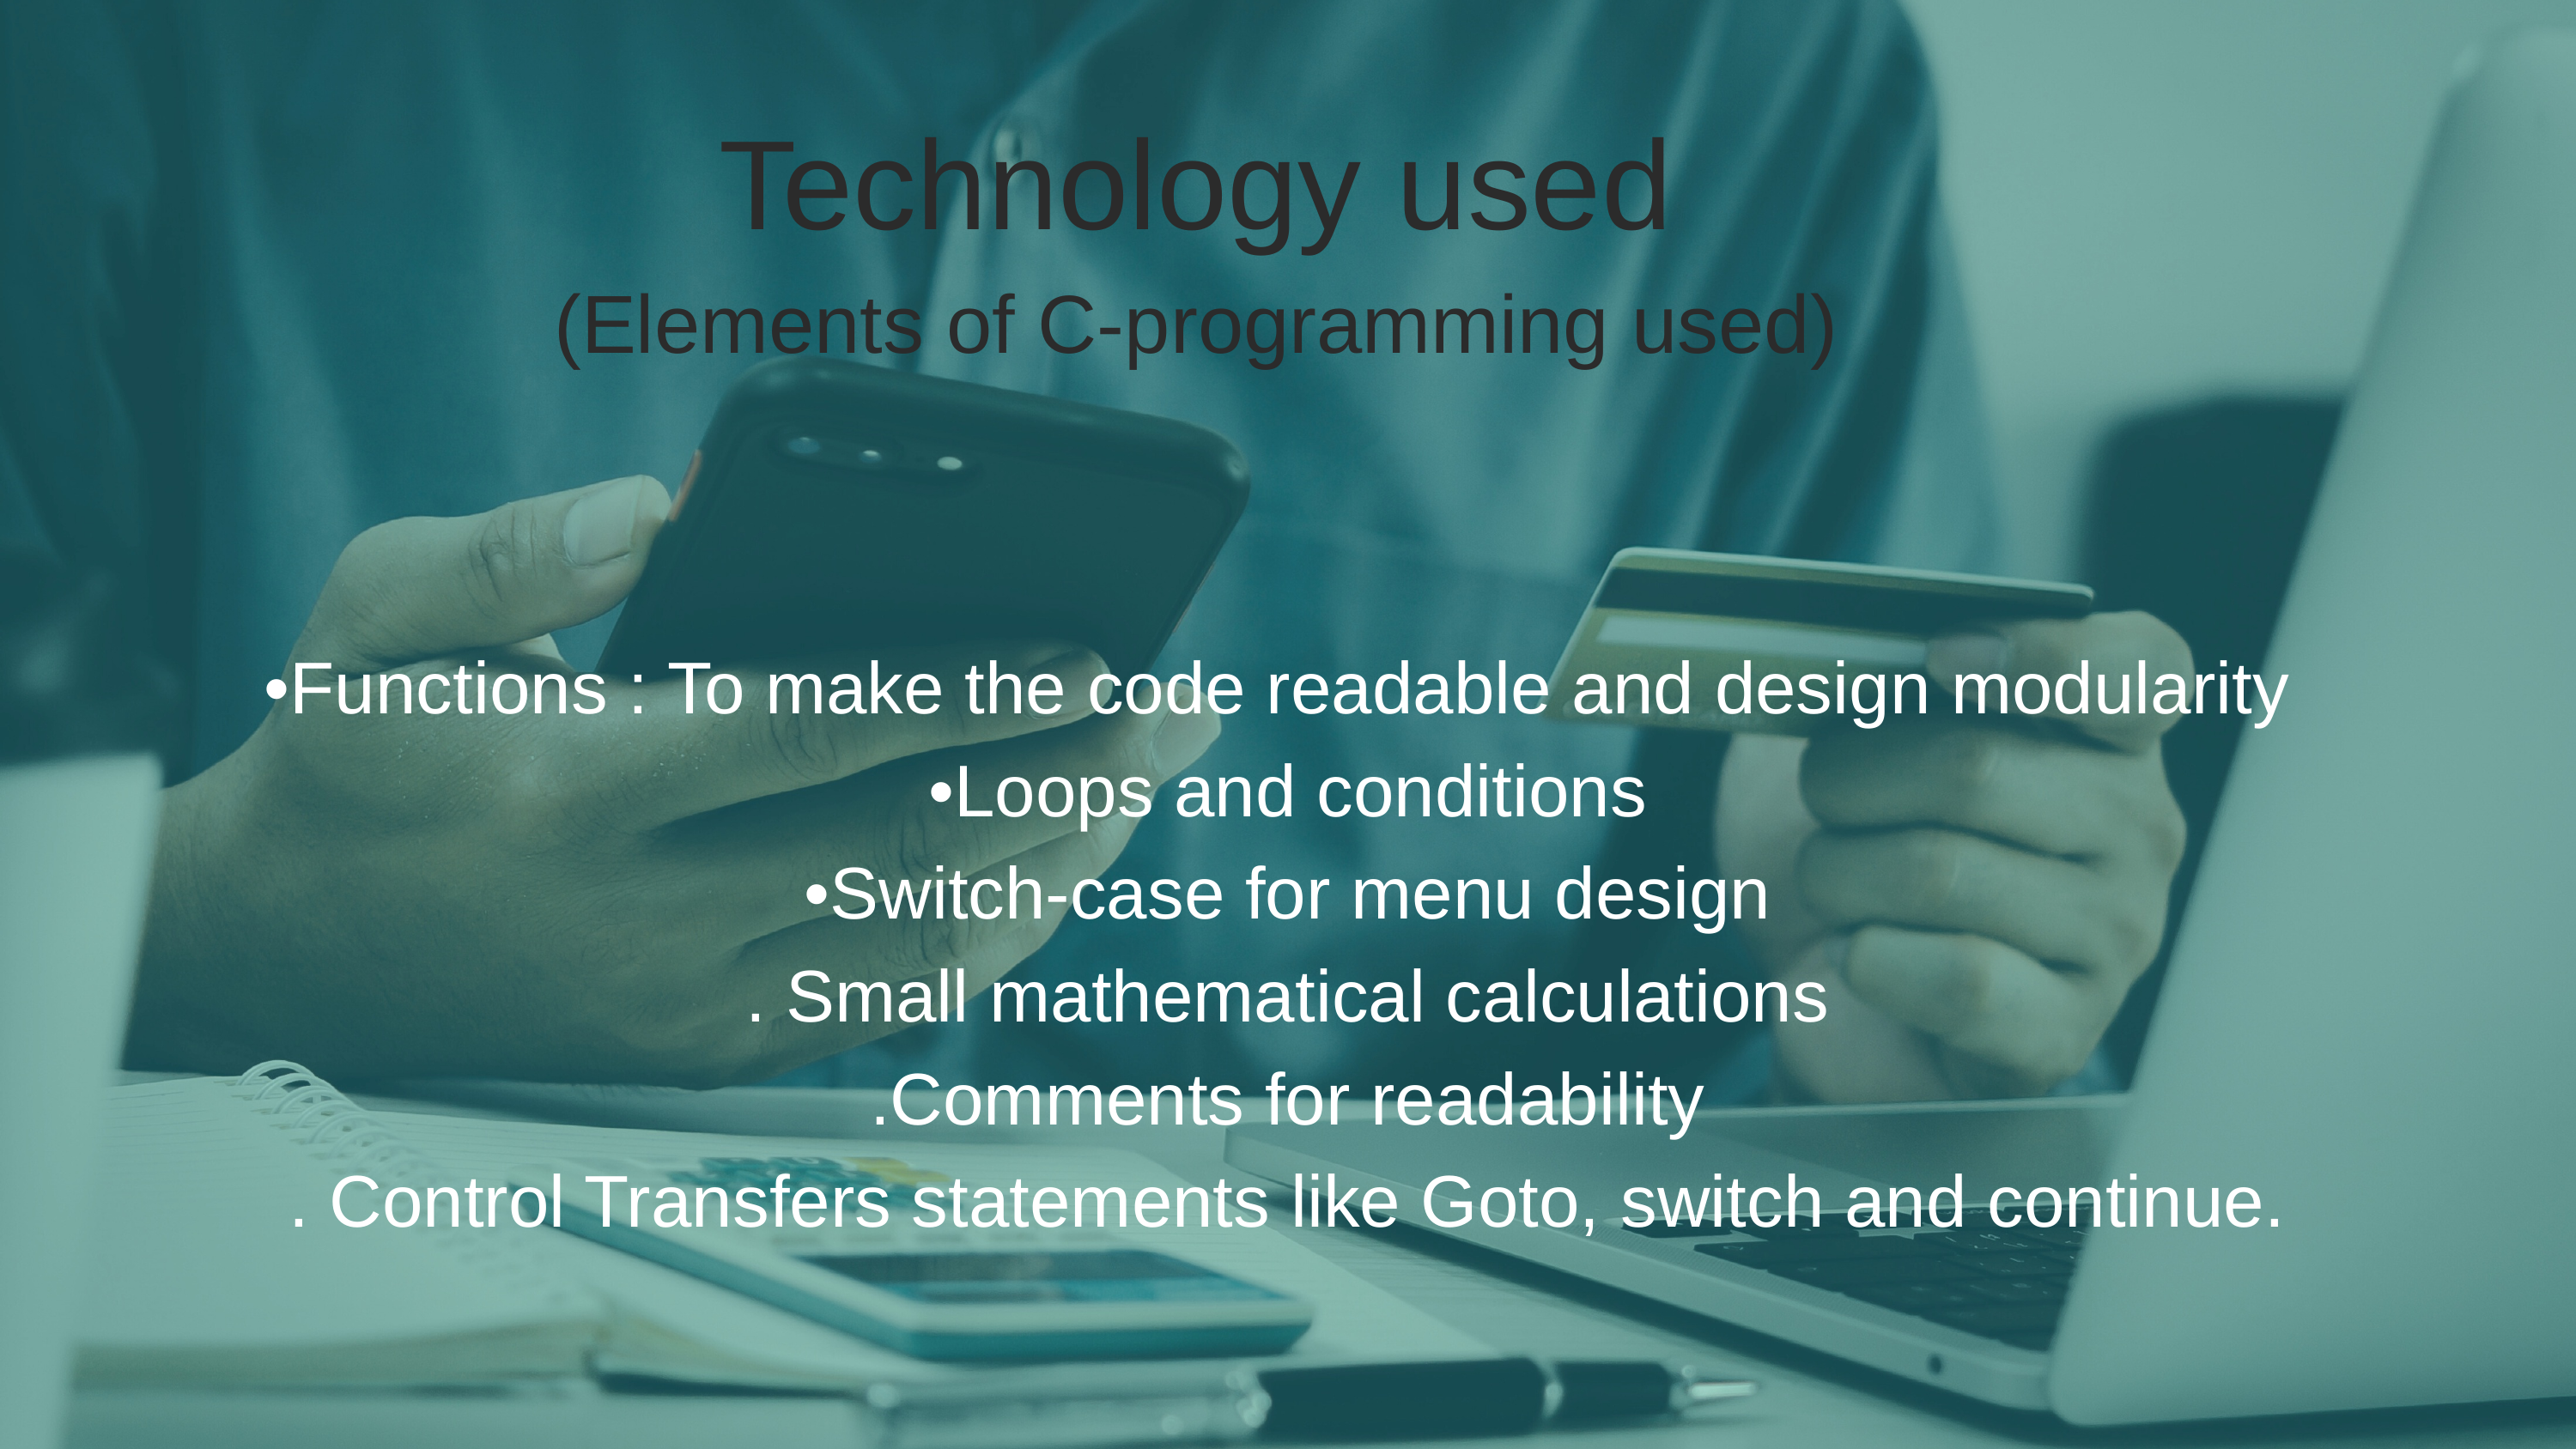

Technology used
(Elements of C-programming used)

•Functions : To make the code readable and design modularity
•Loops and conditions
•Switch-case for menu design
. Small mathematical calculations
.Comments for readability
. Control Transfers statements like Goto, switch and continue.